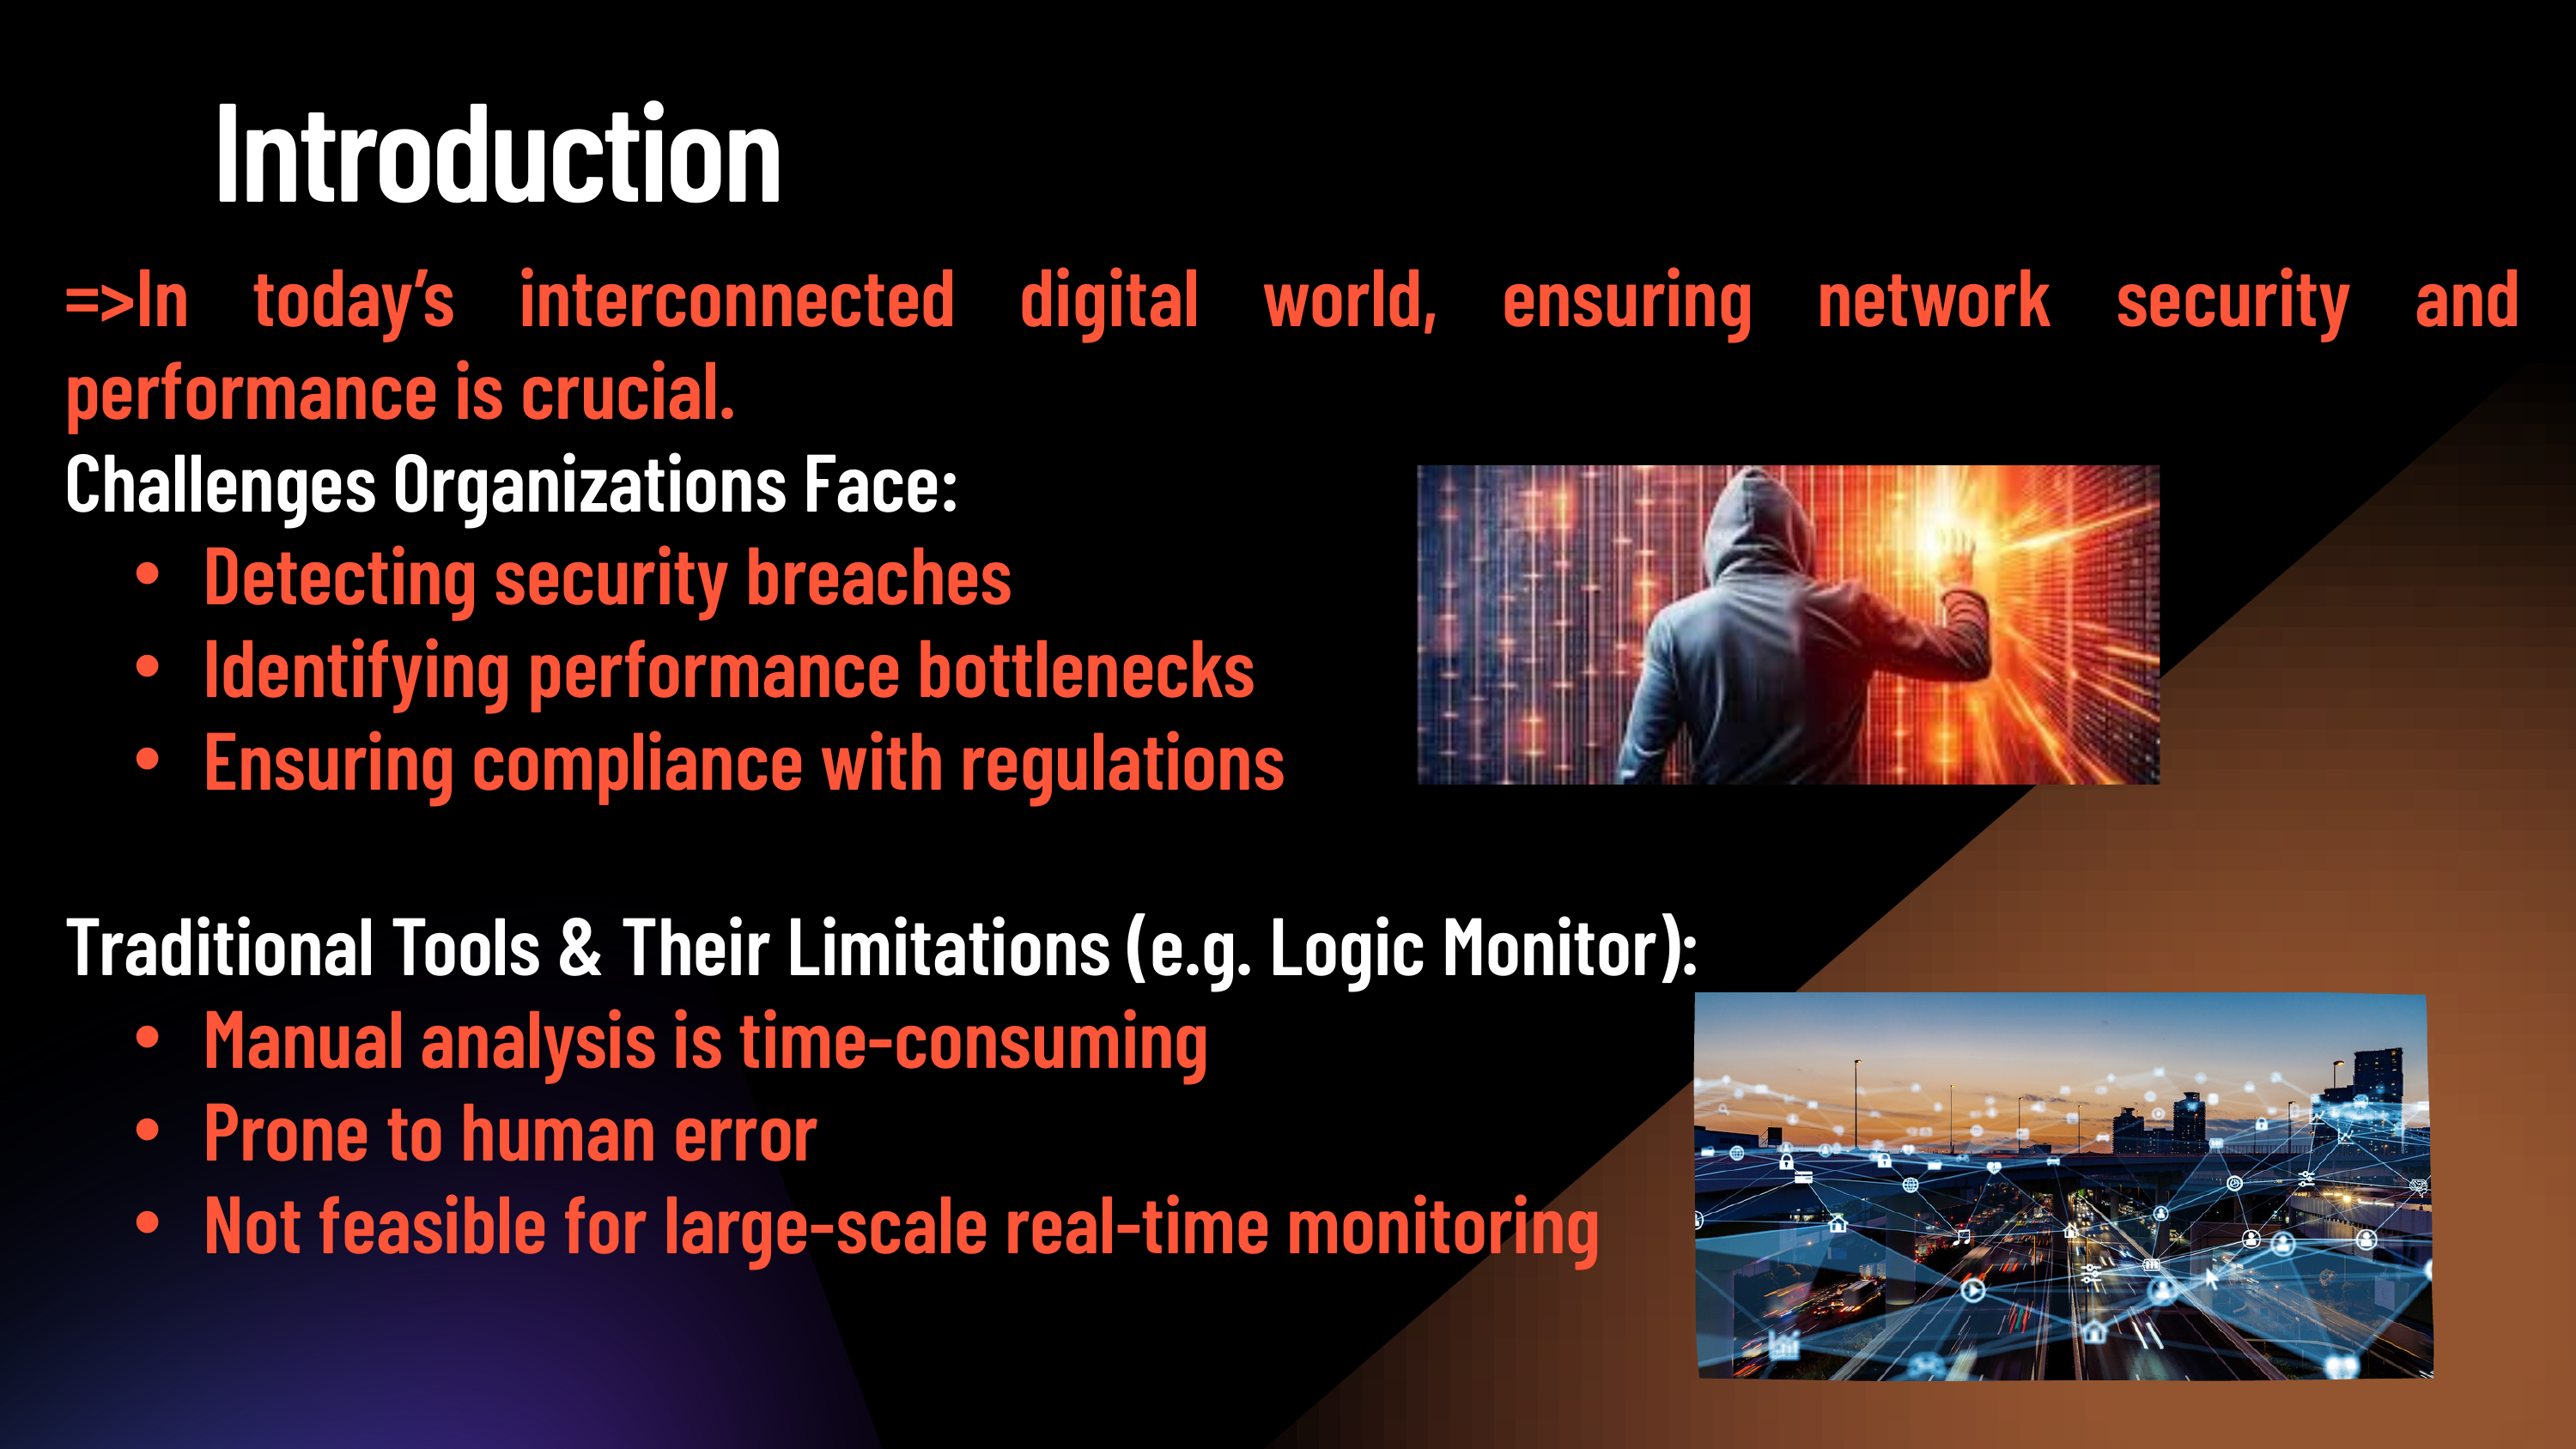

Introduction
=>In today’s interconnected digital world, ensuring network security and performance is crucial.
Challenges Organizations Face:
Detecting security breaches
Identifying performance bottlenecks
Ensuring compliance with regulations

Traditional Tools & Their Limitations (e.g. Logic Monitor):
Manual analysis is time-consuming
Prone to human error
Not feasible for large-scale real-time monitoring